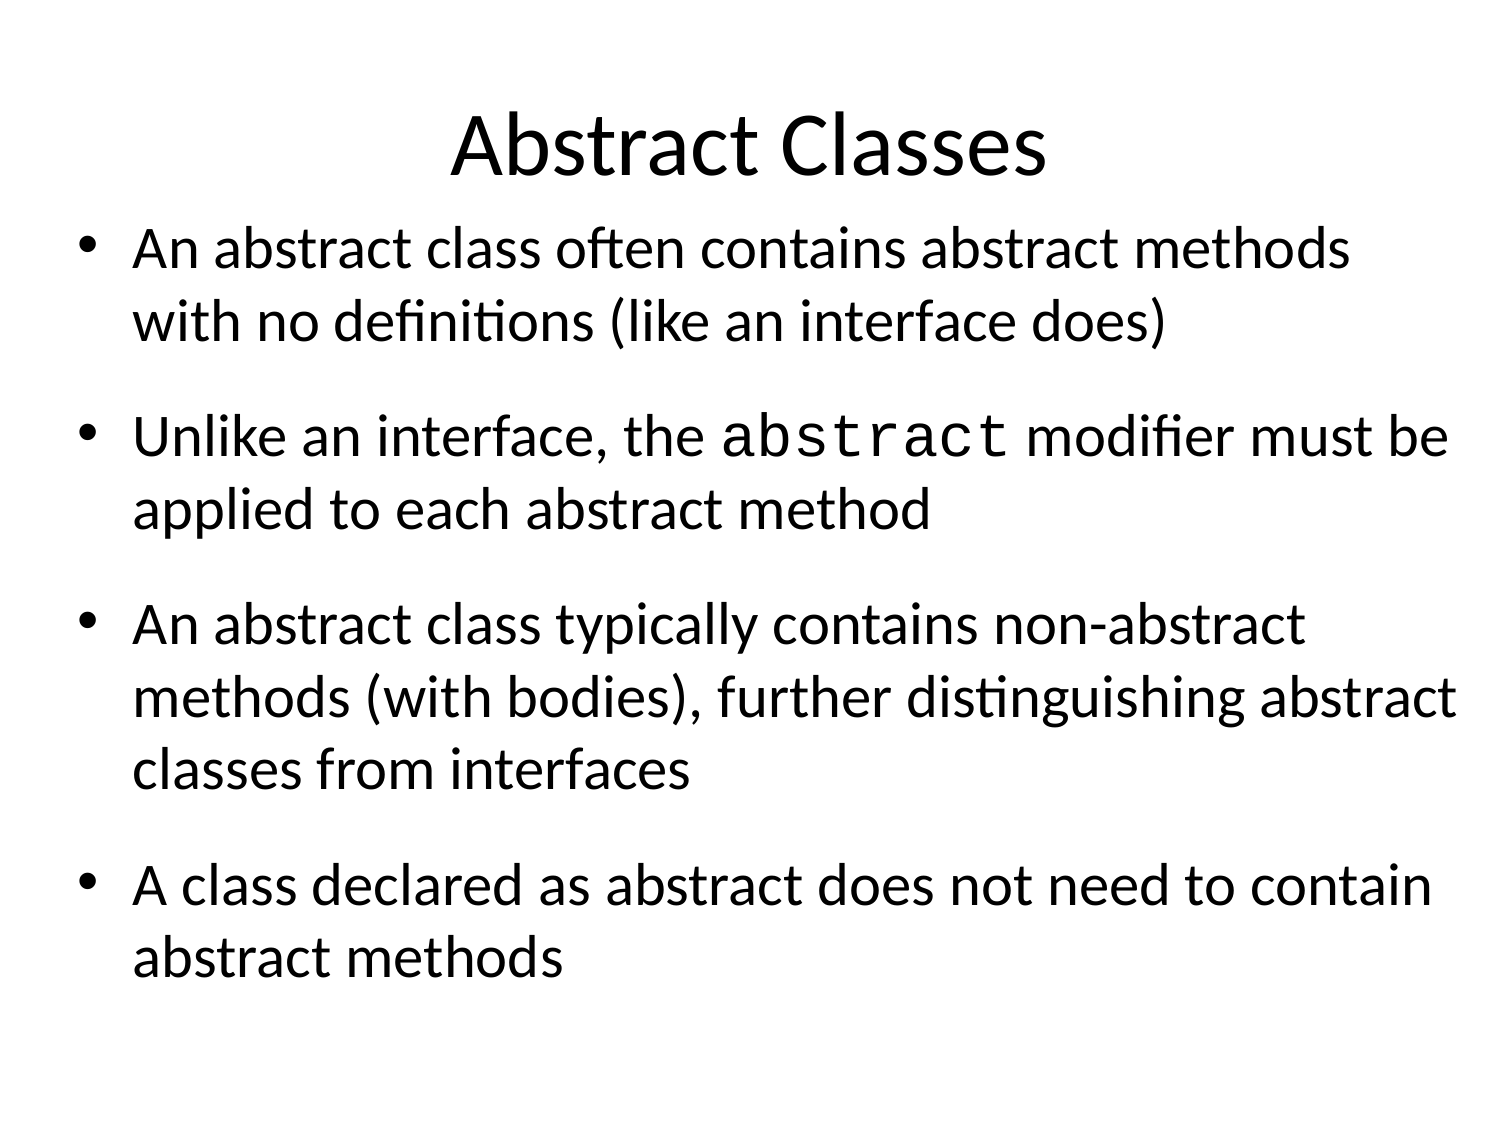

# Abstract Classes
An abstract class often contains abstract methods with no definitions (like an interface does)
Unlike an interface, the abstract modifier must be applied to each abstract method
An abstract class typically contains non-abstract methods (with bodies), further distinguishing abstract classes from interfaces
A class declared as abstract does not need to contain abstract methods